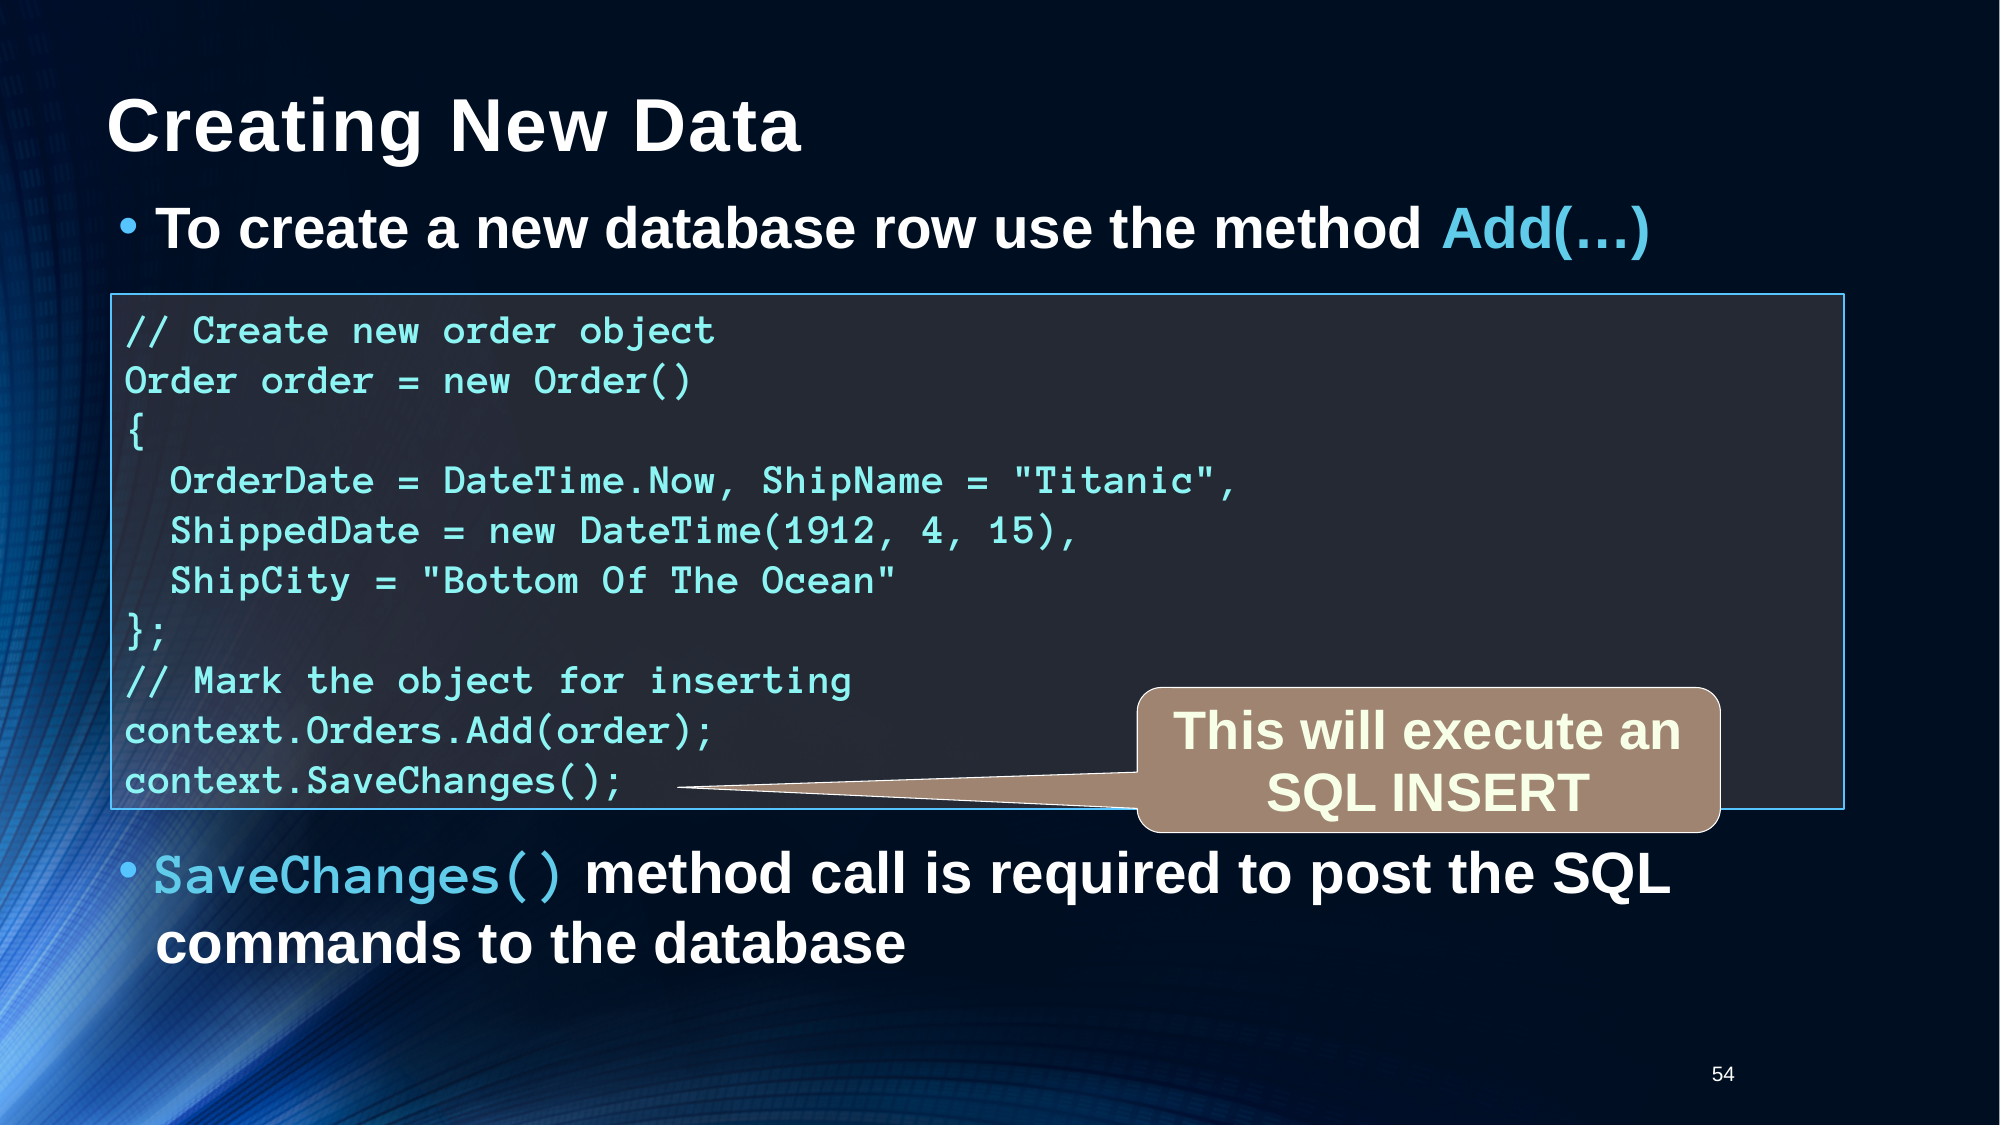

# Creating New Data
To create a new database row use the method Add(…)

SaveChanges() method call is required to post the SQL commands to the database

// Create new order object
Order order = new Order()
{
  OrderDate = DateTime.Now, ShipName = "Titanic",
  ShippedDate = new DateTime(1912, 4, 15),
  ShipCity = "Bottom Of The Ocean"
};
// Mark the object for inserting
context.Orders.Add(order);
context.SaveChanges();
This will execute an SQL INSERT
54